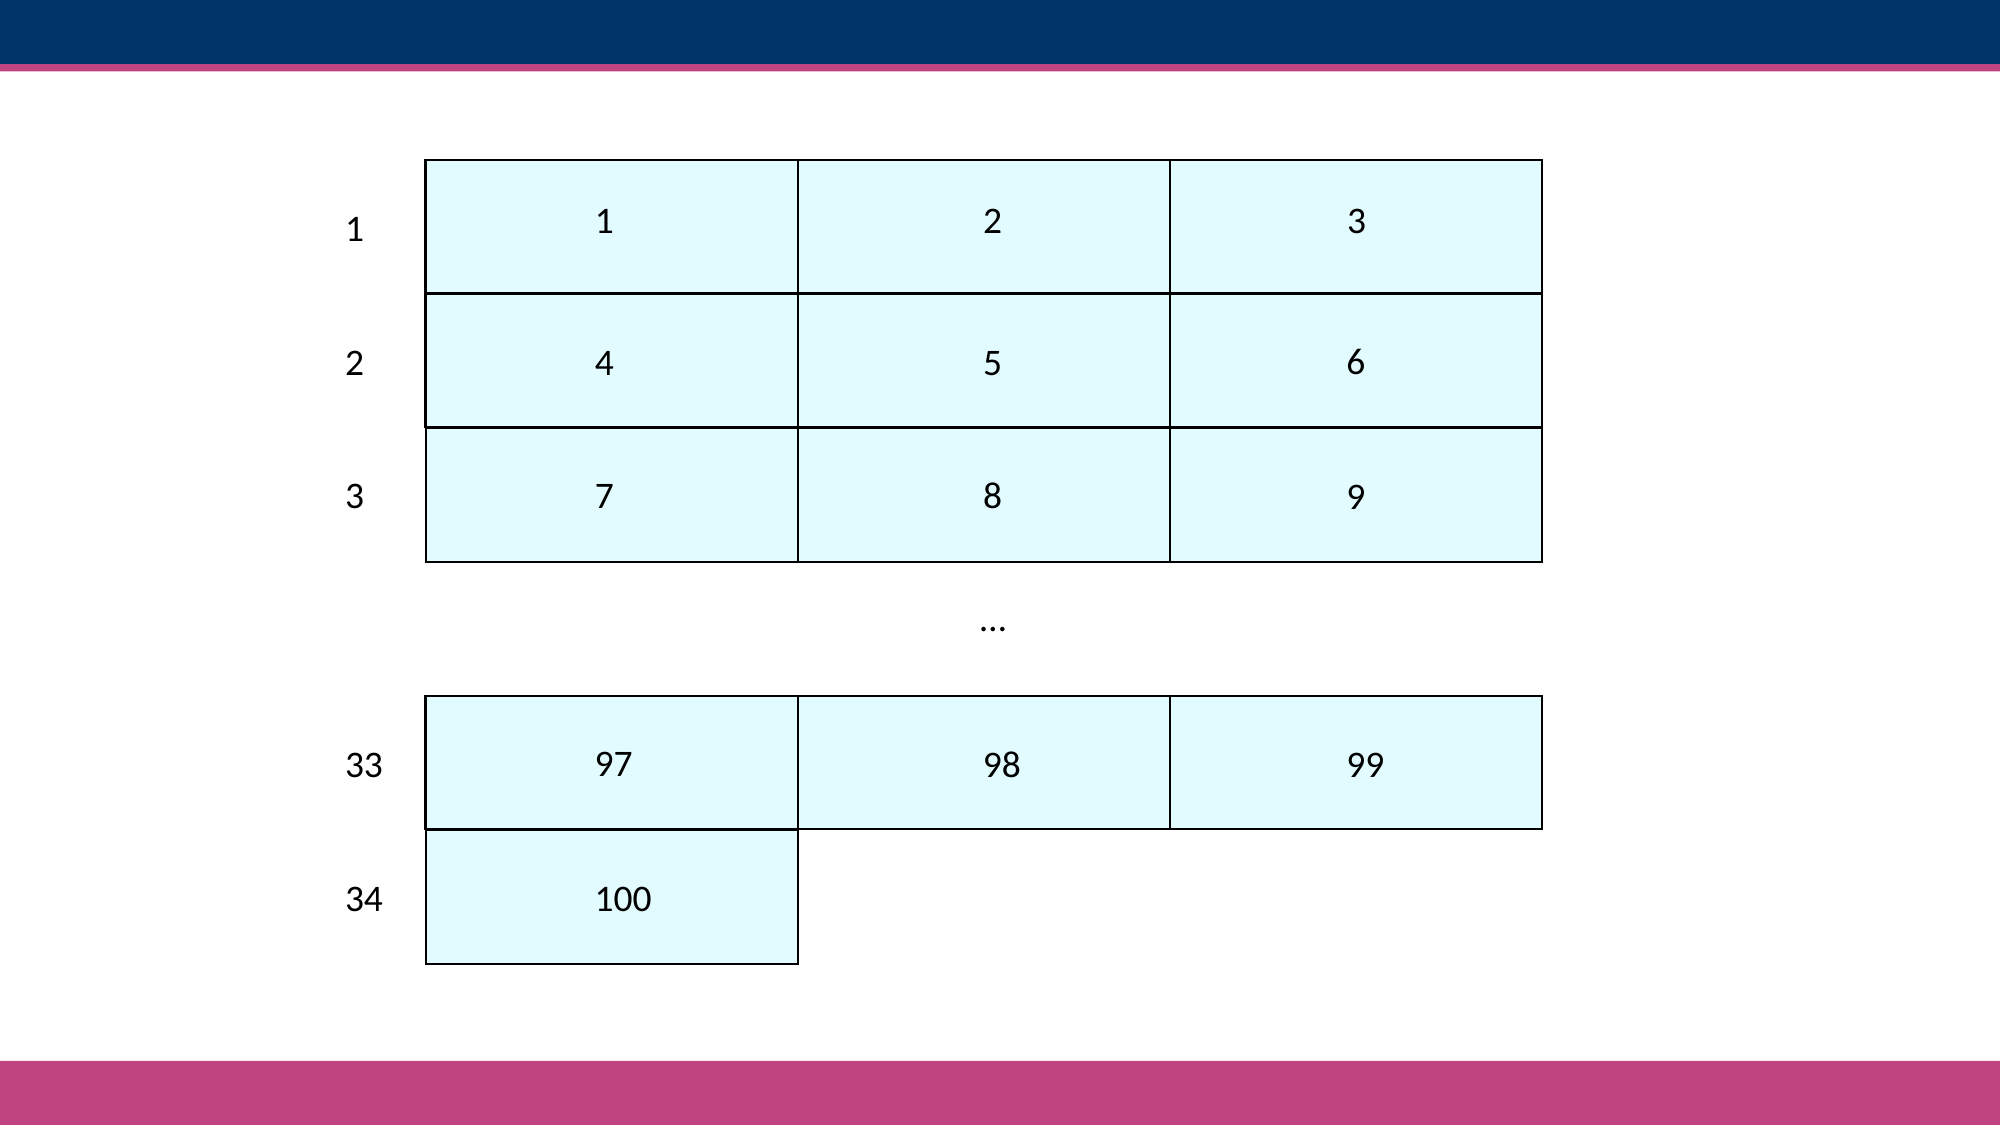

1
2
3
1

6
2
4
5

3
7
8
9
…

97
33
98
99

34
100